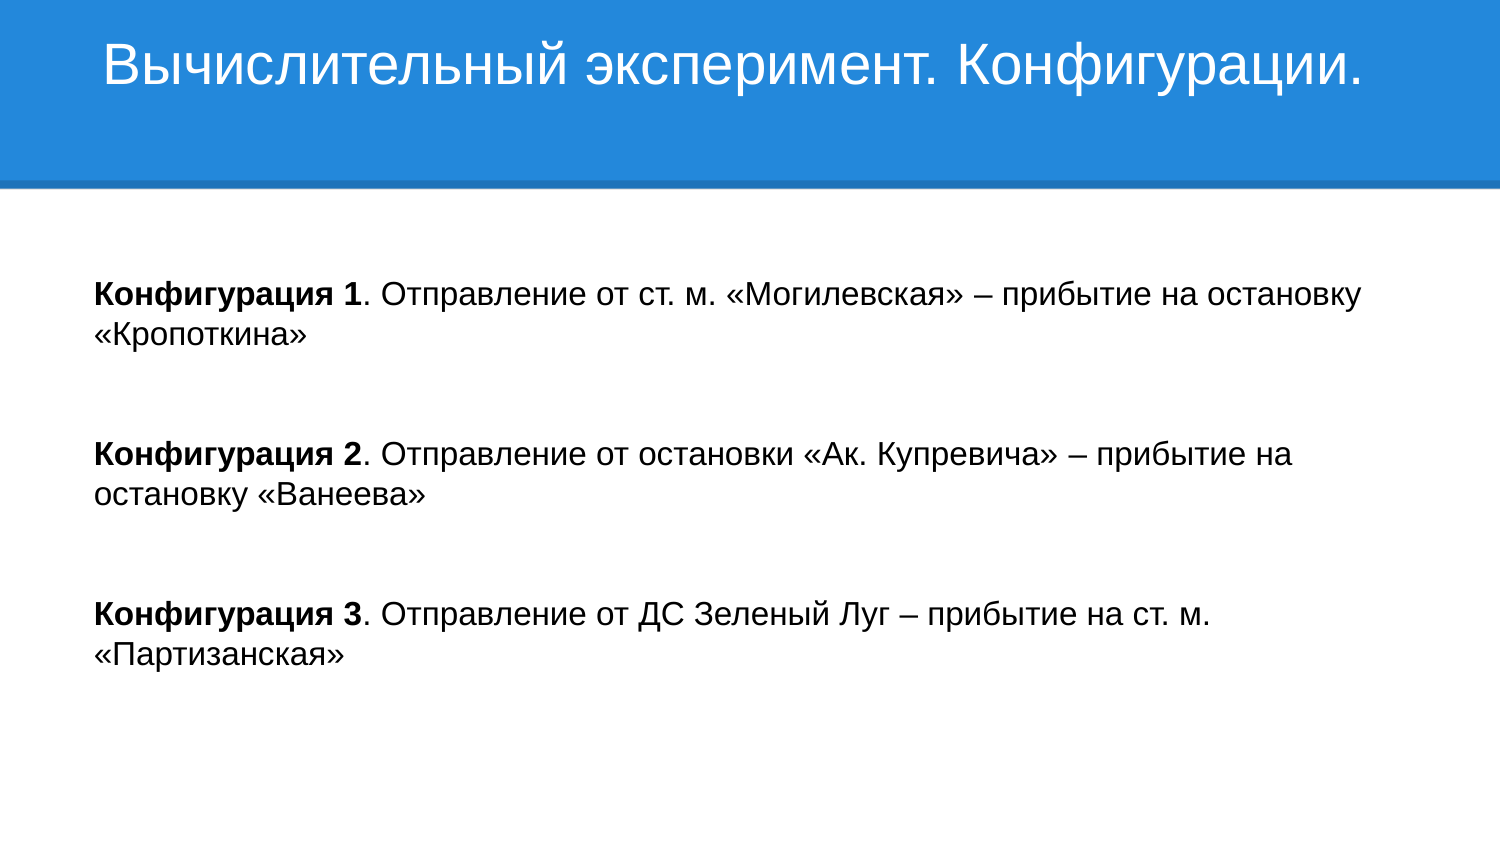

# Вычислительный эксперимент. Конфигурации.
Конфигурация 1. Отправление от ст. м. «Могилевская» – прибытие на остановку «Кропоткина»

Конфигурация 2. Отправление от остановки «Ак. Купревича» – прибытие на остановку «Ванеева»

Конфигурация 3. Отправление от ДС Зеленый Луг – прибытие на ст. м. «Партизанская»